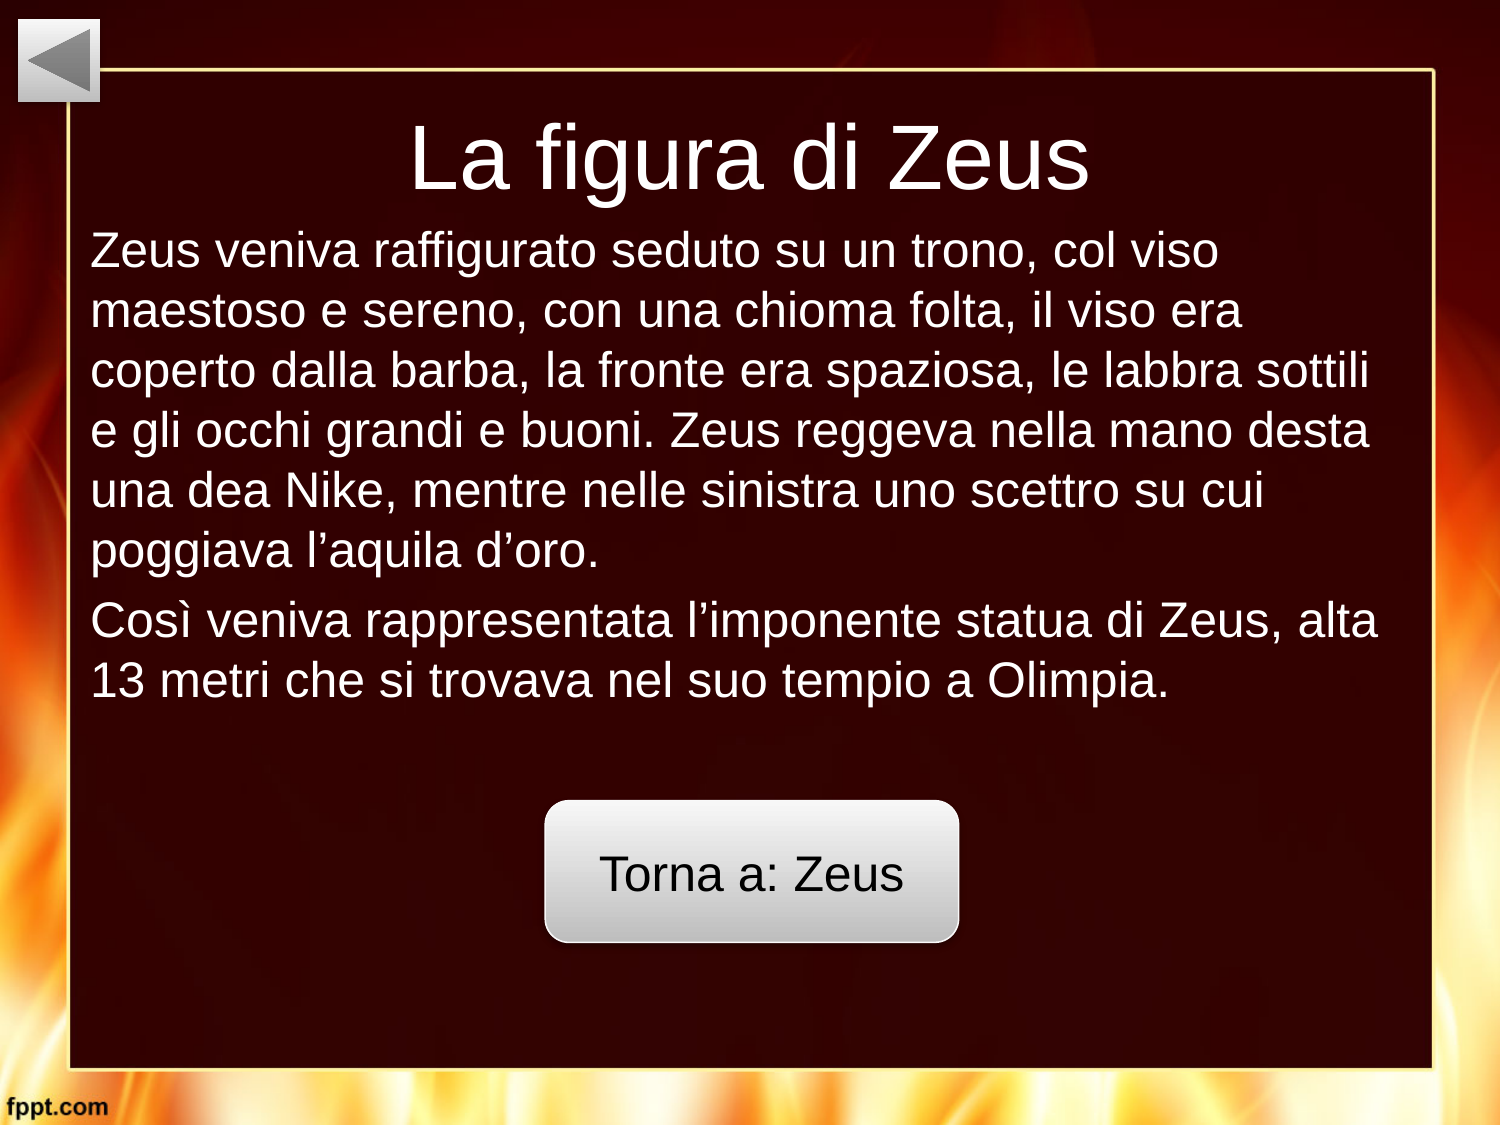

La figura di Zeus
Zeus veniva raffigurato seduto su un trono, col viso maestoso e sereno, con una chioma folta, il viso era coperto dalla barba, la fronte era spaziosa, le labbra sottili e gli occhi grandi e buoni. Zeus reggeva nella mano desta una dea Nike, mentre nelle sinistra uno scettro su cui poggiava l’aquila d’oro.
Così veniva rappresentata l’imponente statua di Zeus, alta 13 metri che si trovava nel suo tempio a Olimpia.
Torna a: Zeus